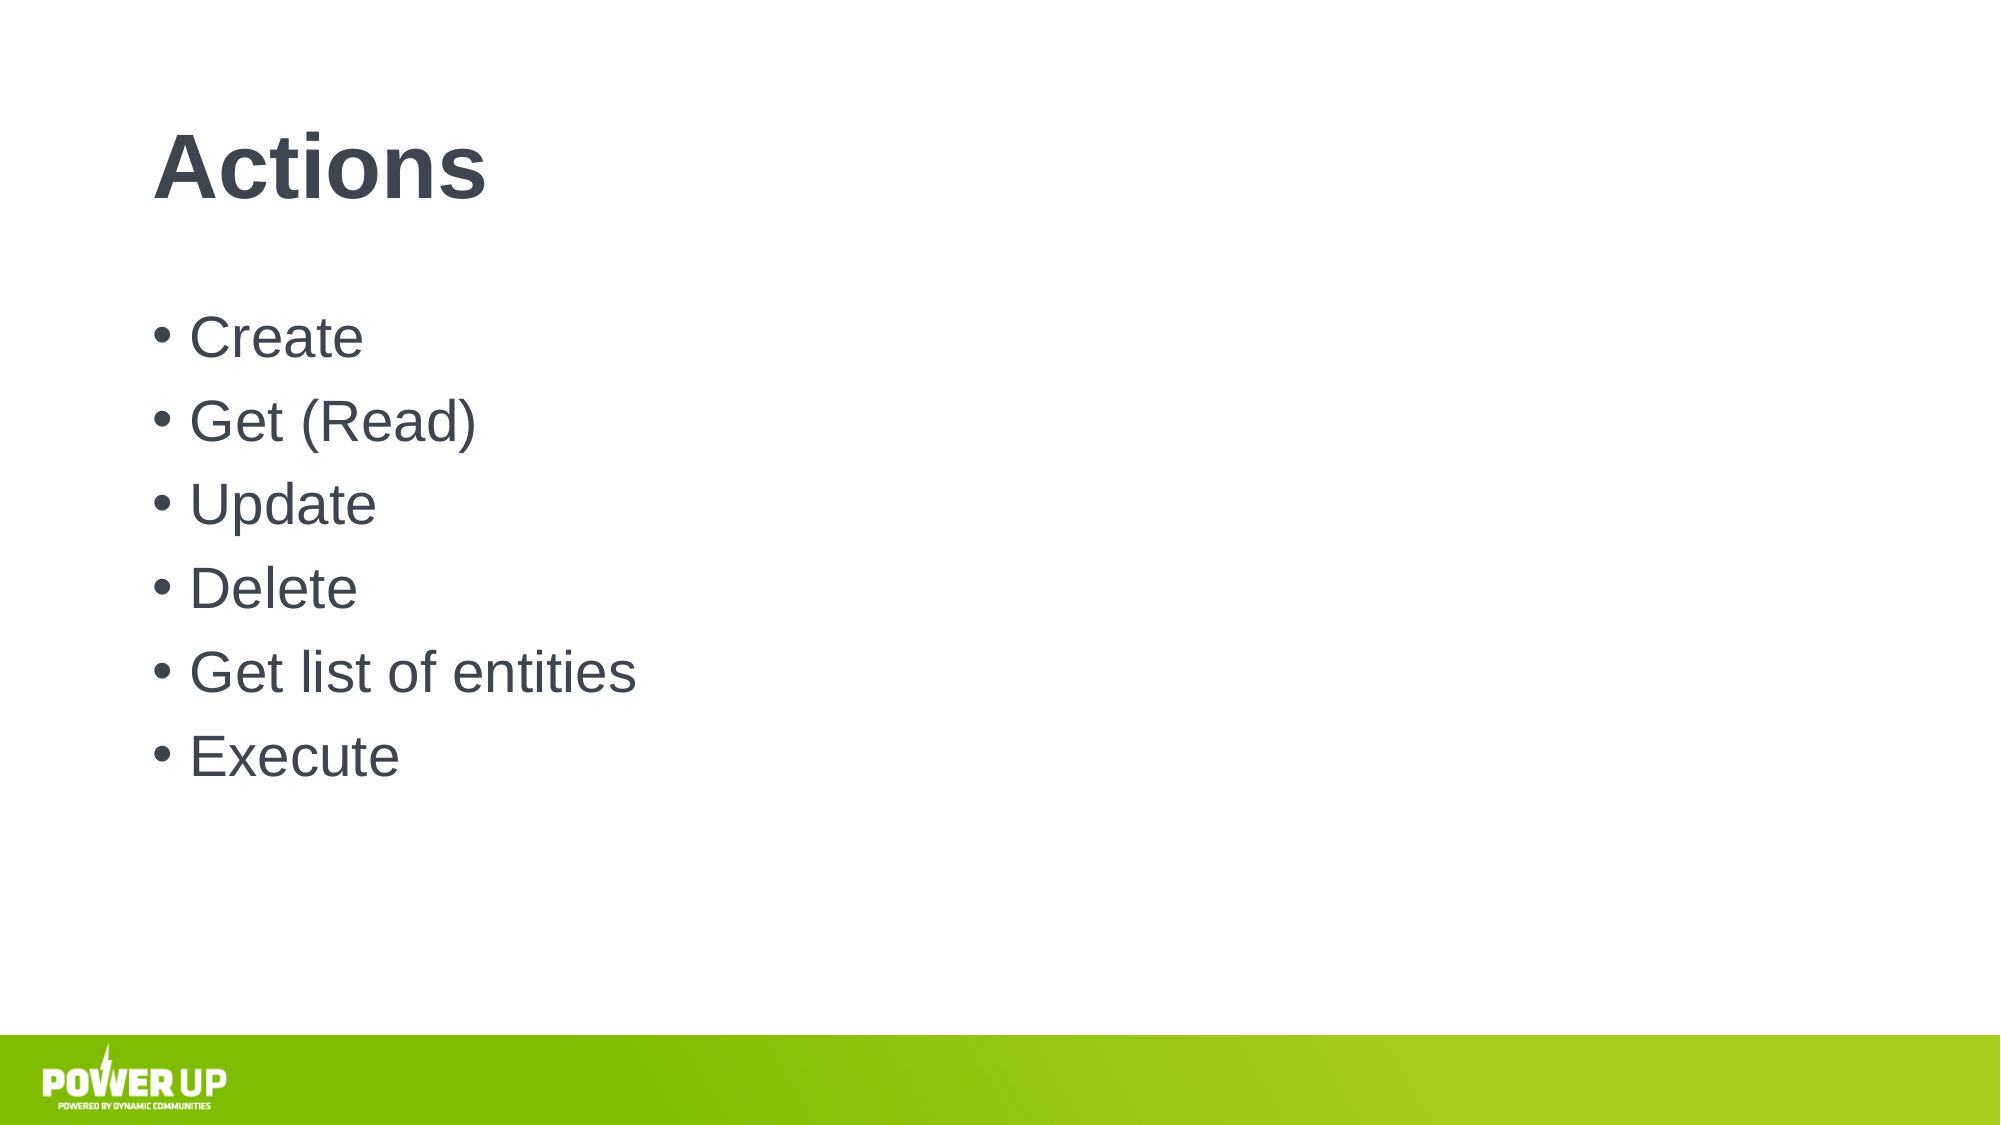

# Actions
Create
Get (Read)
Update
Delete
Get list of entities
Execute